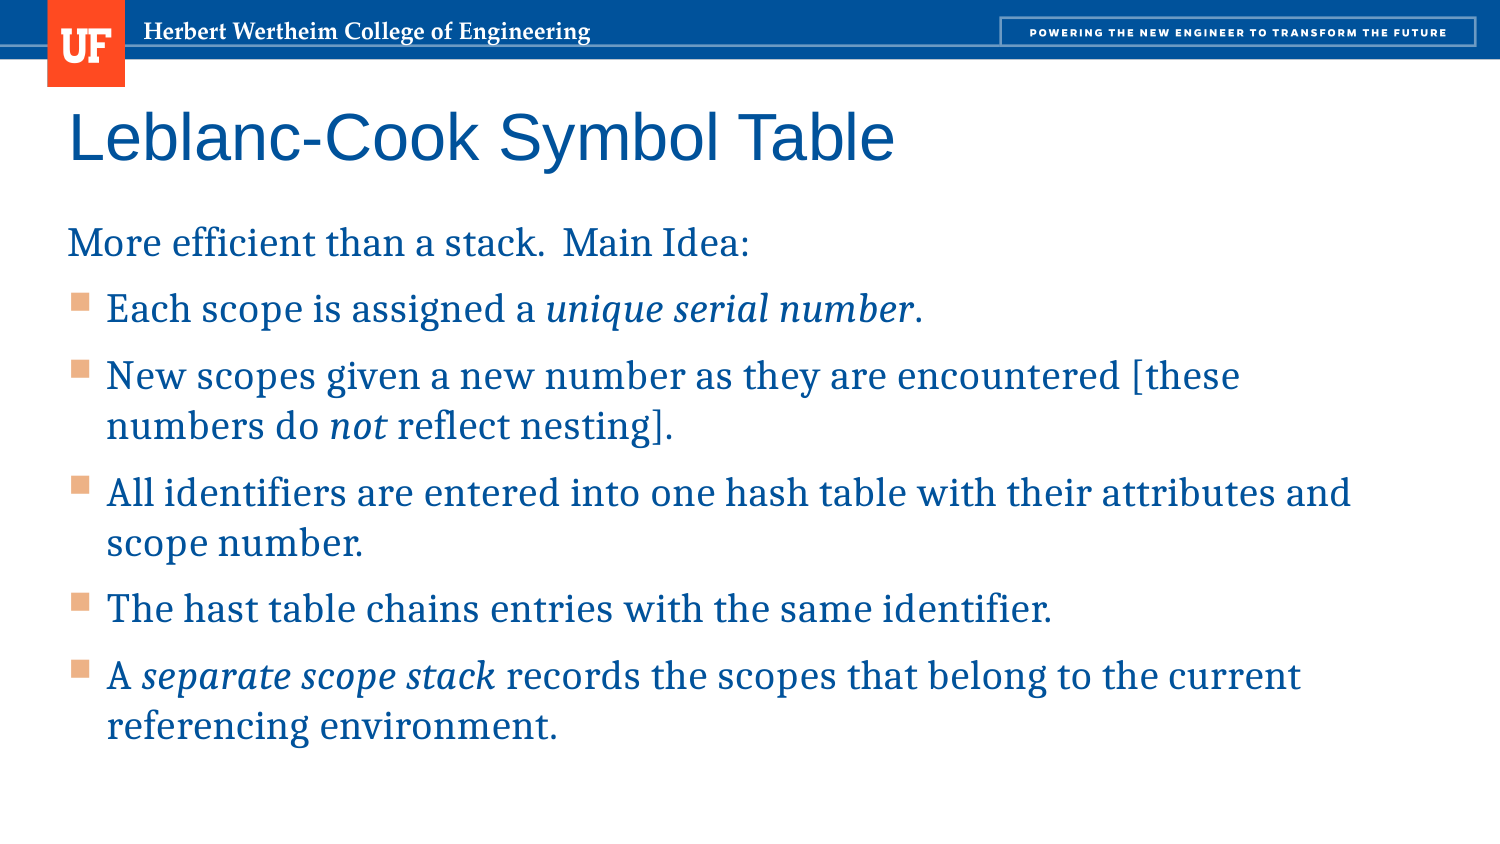

# Leblanc-Cook Symbol Table
More efficient than a stack.  Main Idea:
Each scope is assigned a unique serial number.
New scopes given a new number as they are encountered [these numbers do not reflect nesting].
All identifiers are entered into one hash table with their attributes and scope number.
The hast table chains entries with the same identifier.
A separate scope stack records the scopes that belong to the current referencing environment.